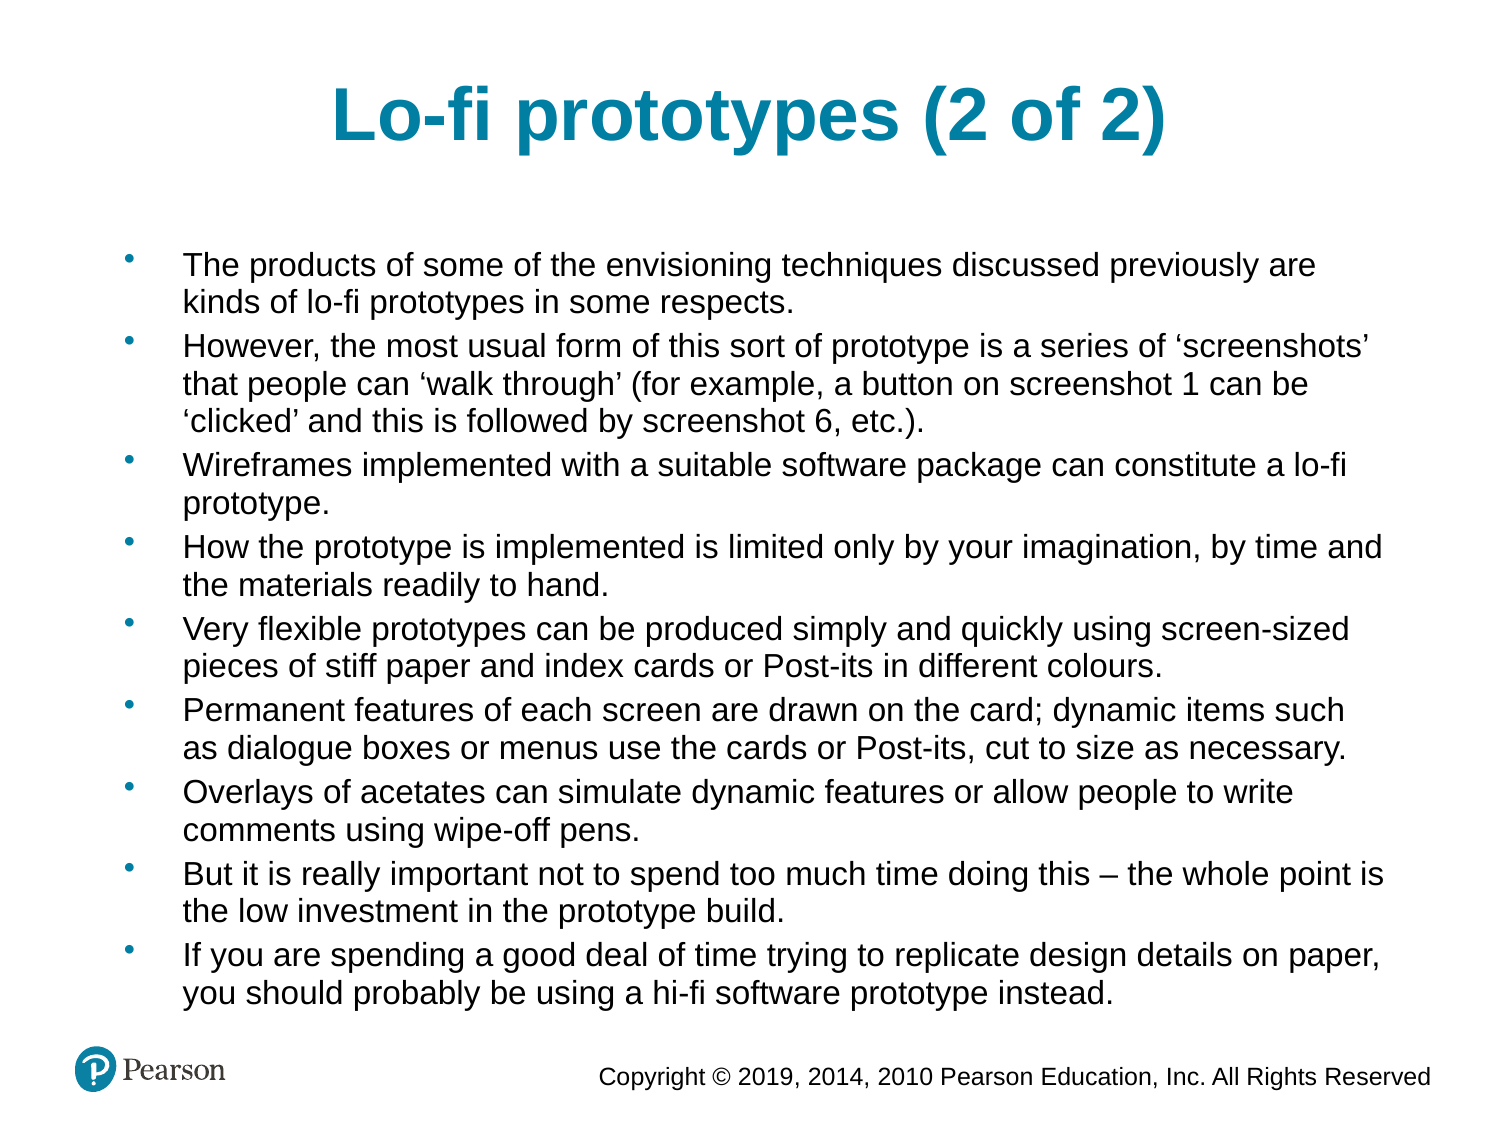

Lo-fi prototypes (2 of 2)
The products of some of the envisioning techniques discussed previously are kinds of lo-fi prototypes in some respects.
However, the most usual form of this sort of prototype is a series of ‘screenshots’ that people can ‘walk through’ (for example, a button on screenshot 1 can be ‘clicked’ and this is followed by screenshot 6, etc.).
Wireframes implemented with a suitable software package can constitute a lo-fi prototype.
How the prototype is implemented is limited only by your imagination, by time and the materials readily to hand.
Very flexible prototypes can be produced simply and quickly using screen-sized pieces of stiff paper and index cards or Post-its in different colours.
Permanent features of each screen are drawn on the card; dynamic items such as dialogue boxes or menus use the cards or Post-its, cut to size as necessary.
Overlays of acetates can simulate dynamic features or allow people to write comments using wipe-off pens.
But it is really important not to spend too much time doing this – the whole point is the low investment in the prototype build.
If you are spending a good deal of time trying to replicate design details on paper, you should probably be using a hi-fi software prototype instead.